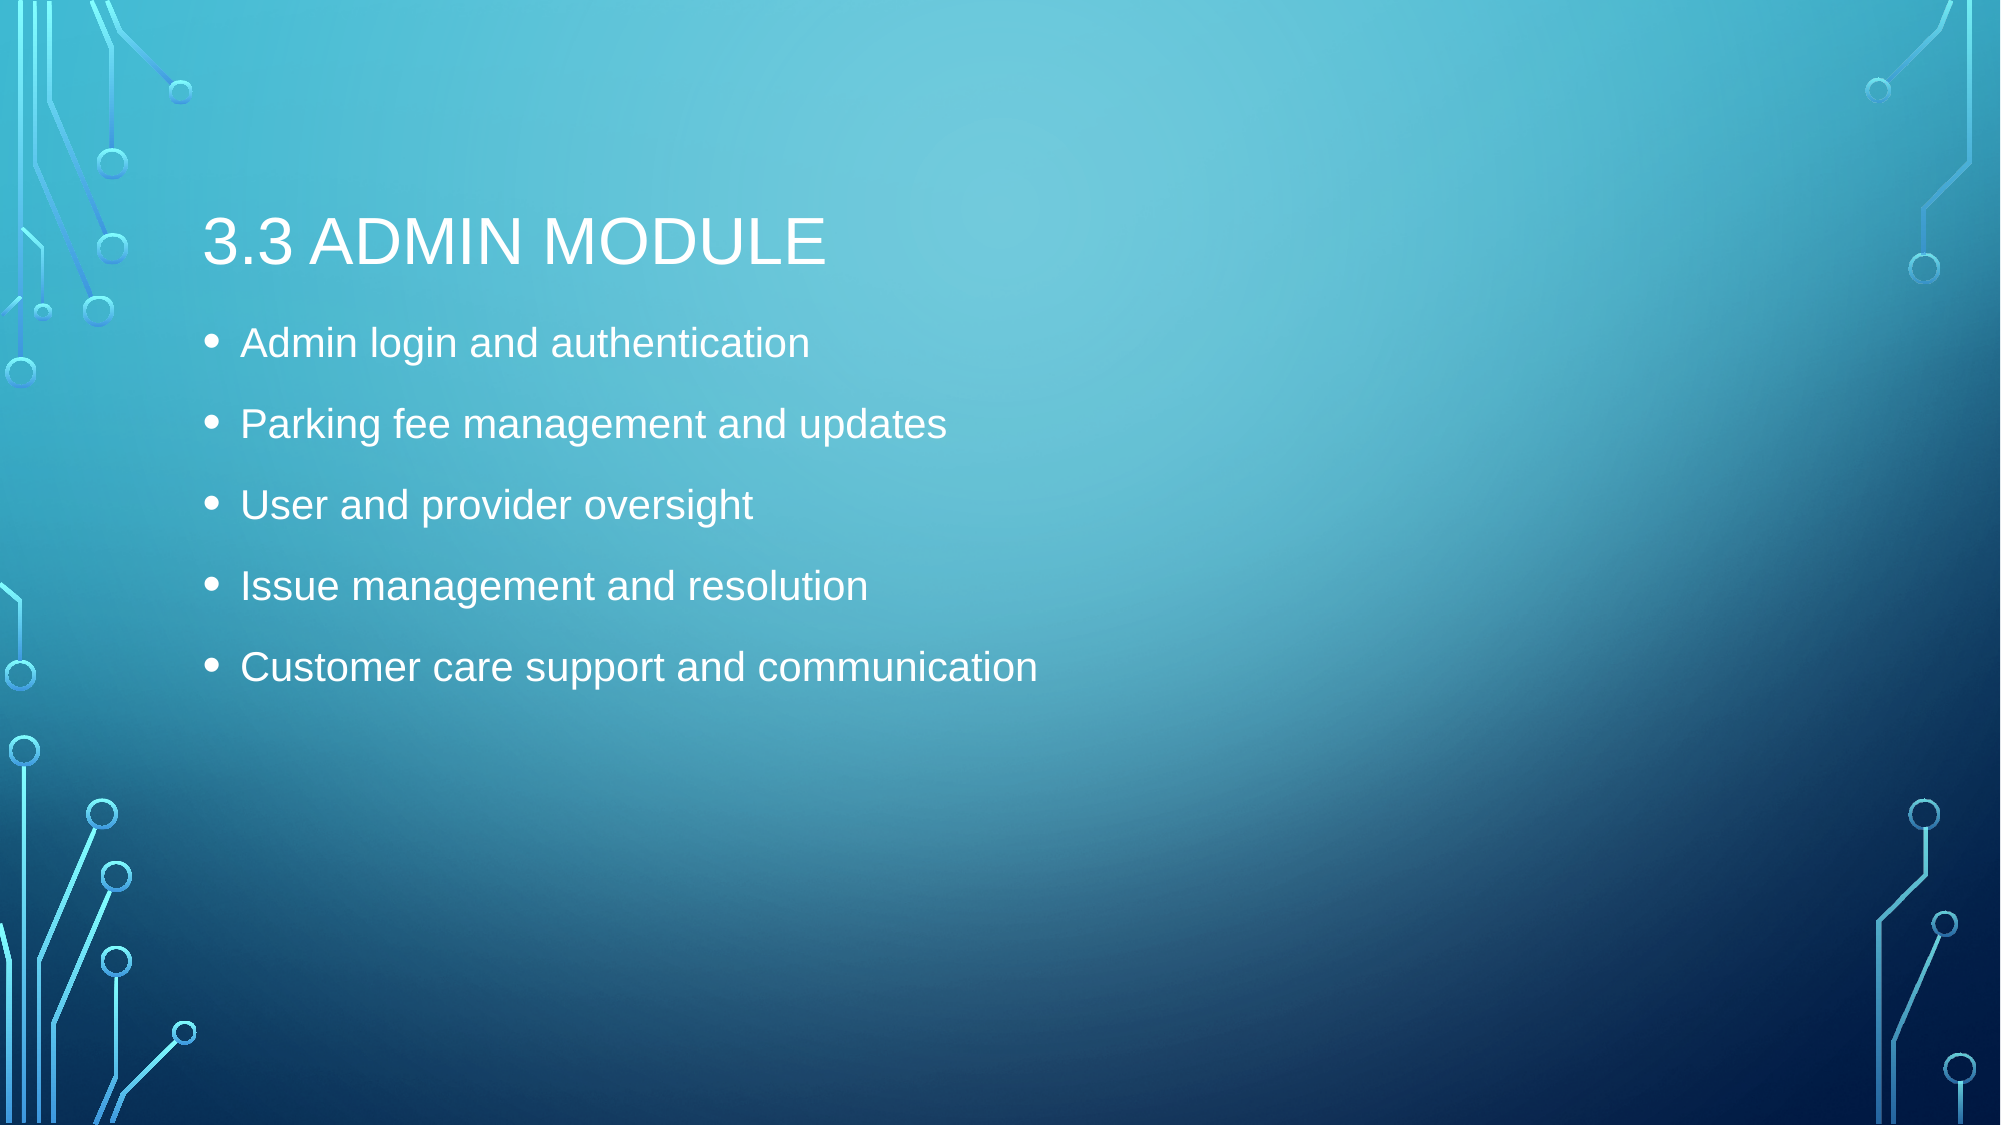

# 3.3 admin module
Admin login and authentication
Parking fee management and updates
User and provider oversight
Issue management and resolution
Customer care support and communication